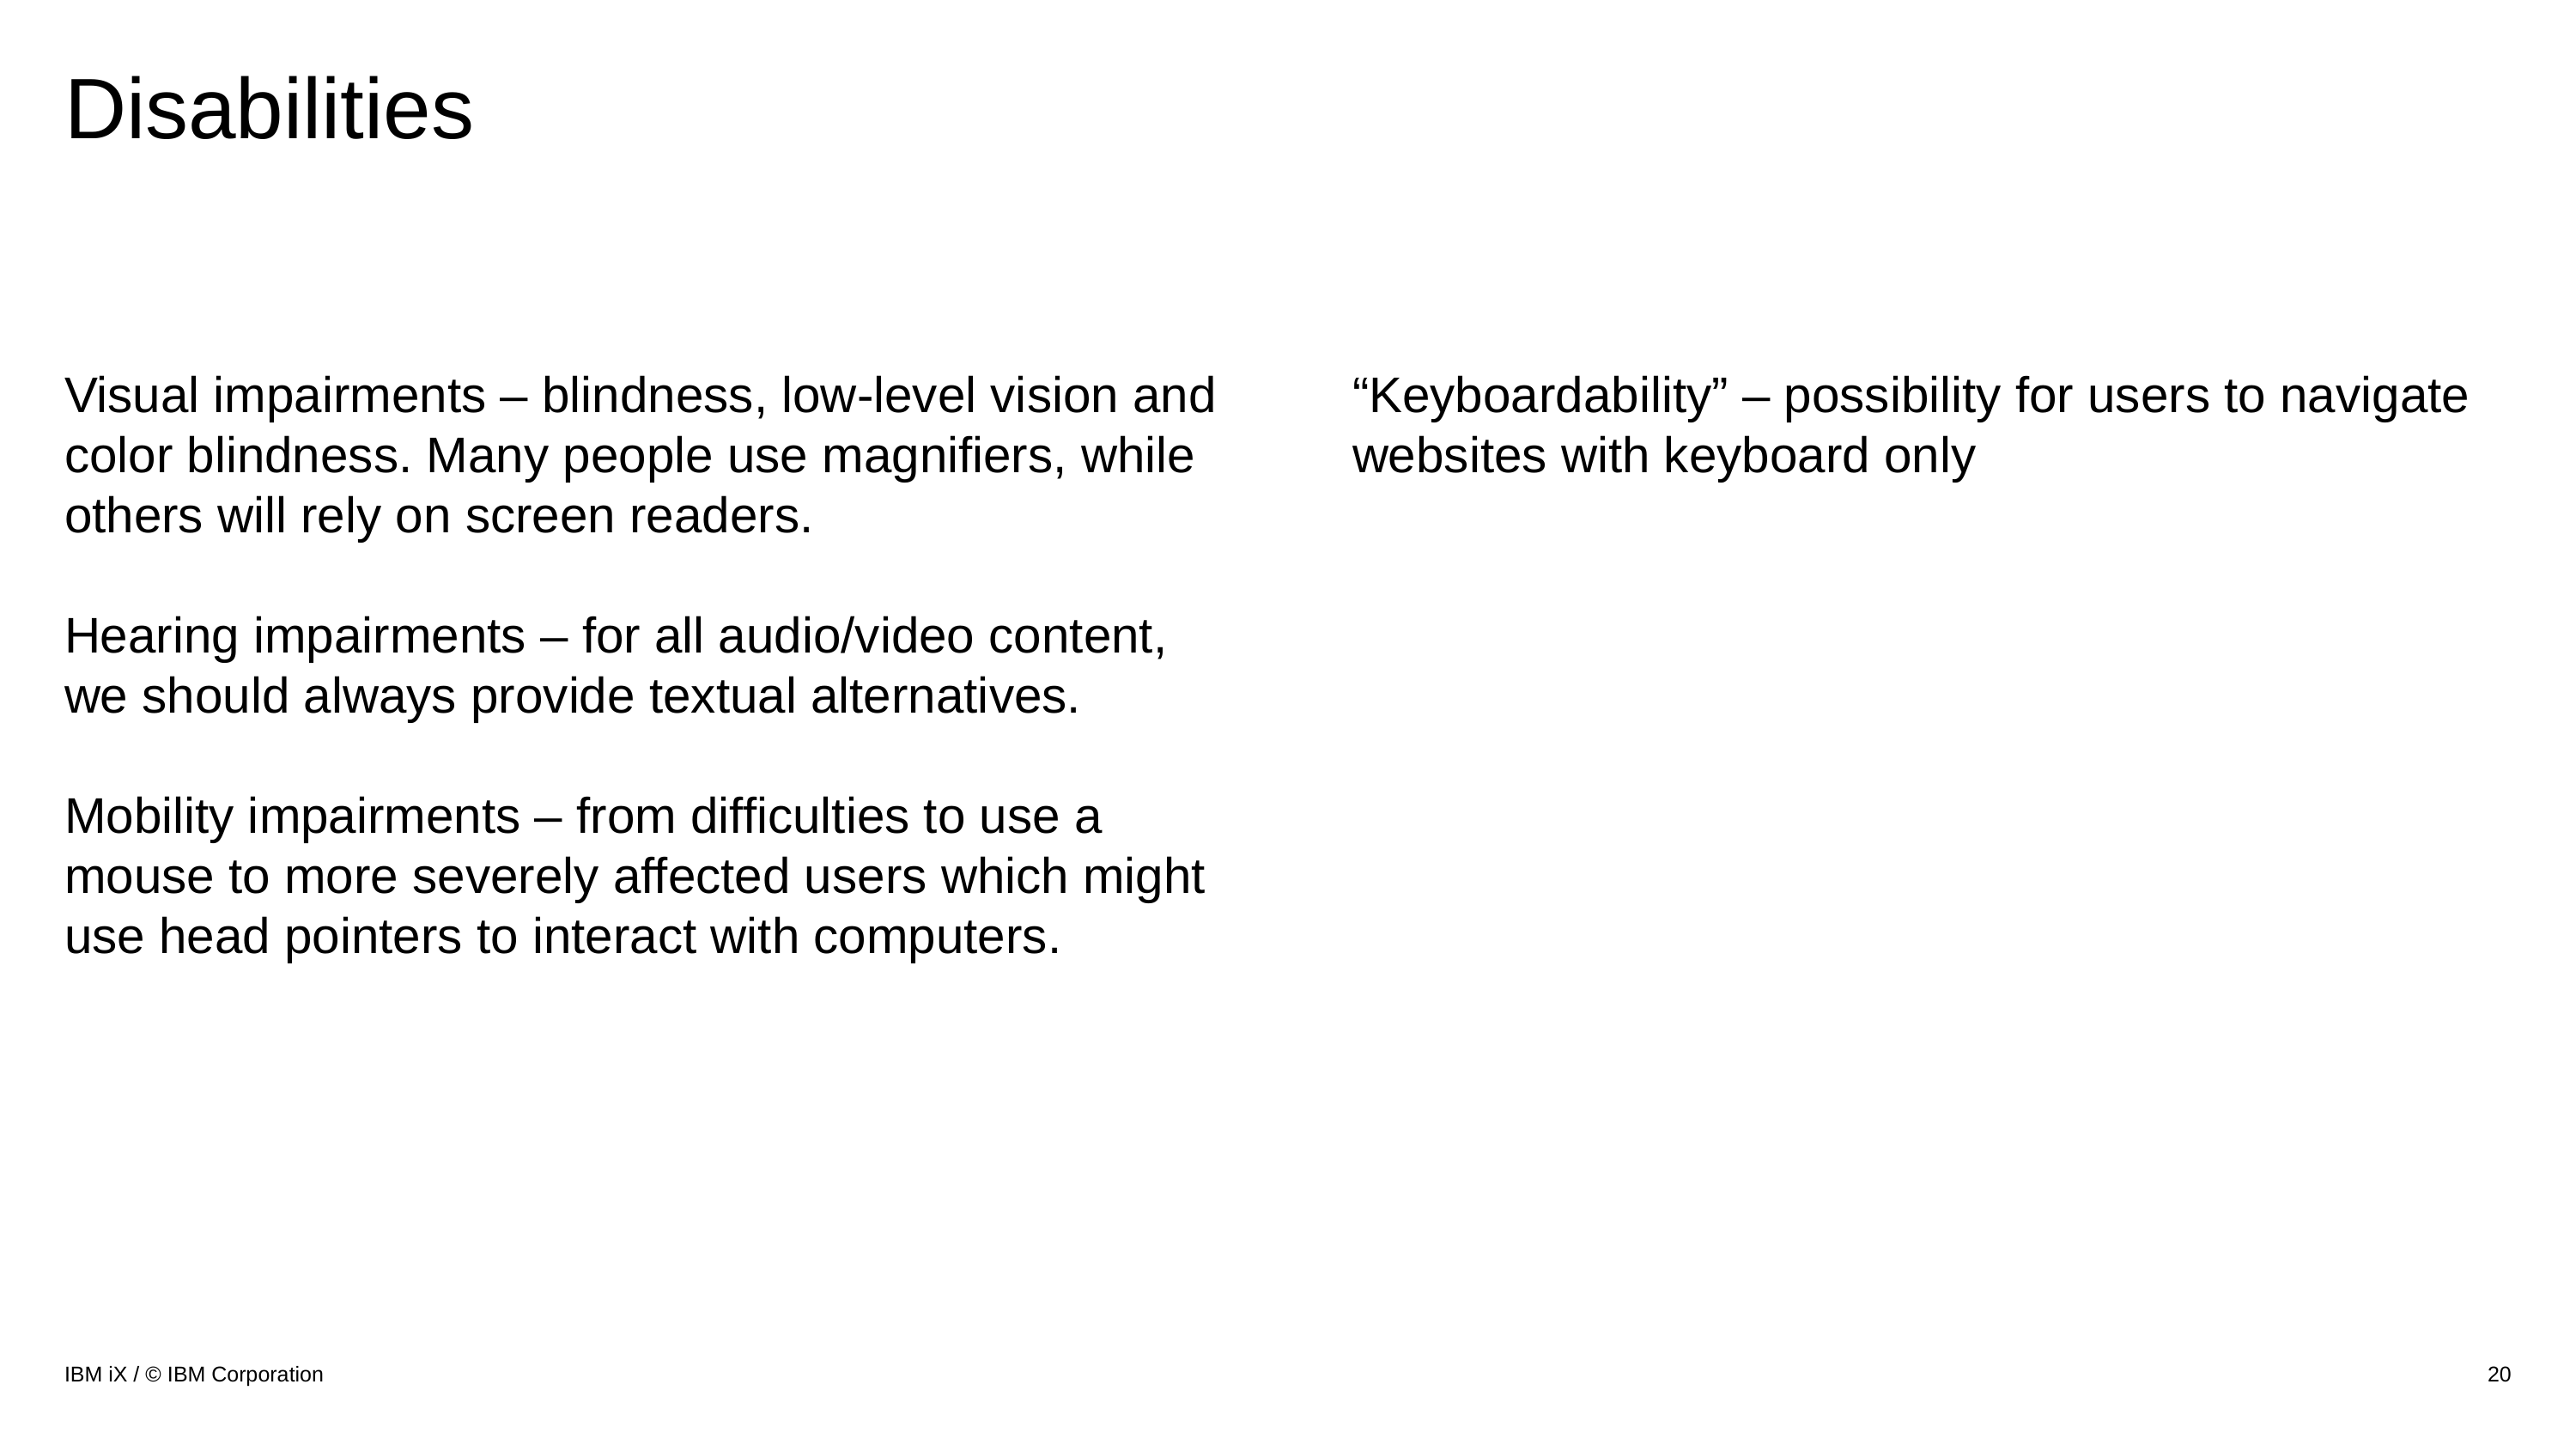

# Disabilities
Visual impairments – blindness, low-level vision and color blindness. Many people use magnifiers, while others will rely on screen readers.

Hearing impairments – for all audio/video content, we should always provide textual alternatives.

Mobility impairments – from difficulties to use a mouse to more severely affected users which might use head pointers to interact with computers.
“Keyboardability” – possibility for users to navigate websites with keyboard only
IBM iX / © IBM Corporation
20